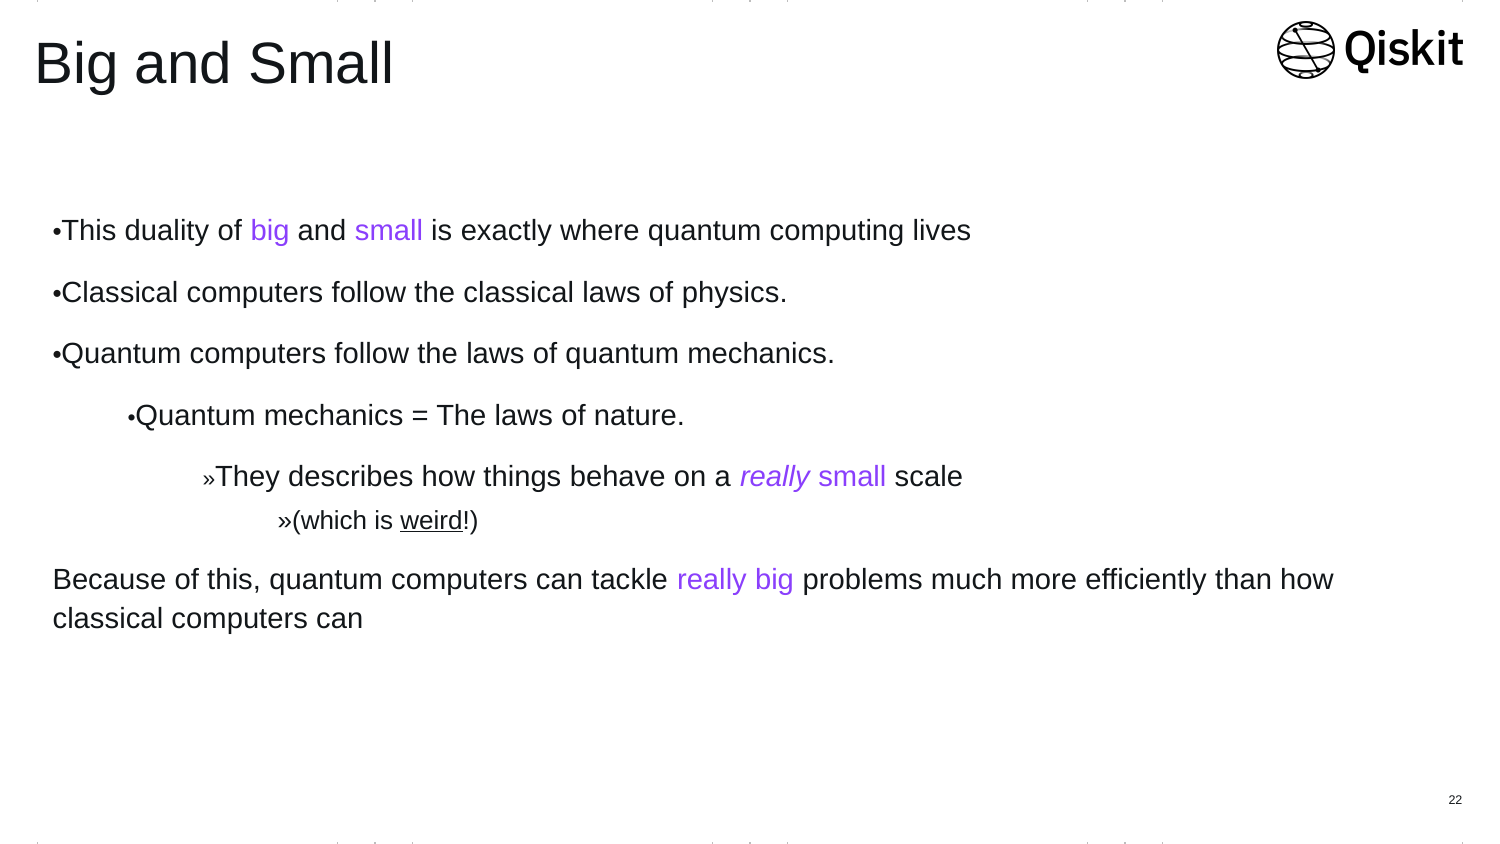

# Big and Small
•This duality of big and small is exactly where quantum computing lives
•Classical computers follow the classical laws of physics.
•Quantum computers follow the laws of quantum mechanics.
•Quantum mechanics = The laws of nature.
»They describes how things behave on a really small scale
»(which is weird!)
Because of this, quantum computers can tackle really big problems much more efficiently than how classical computers can
22